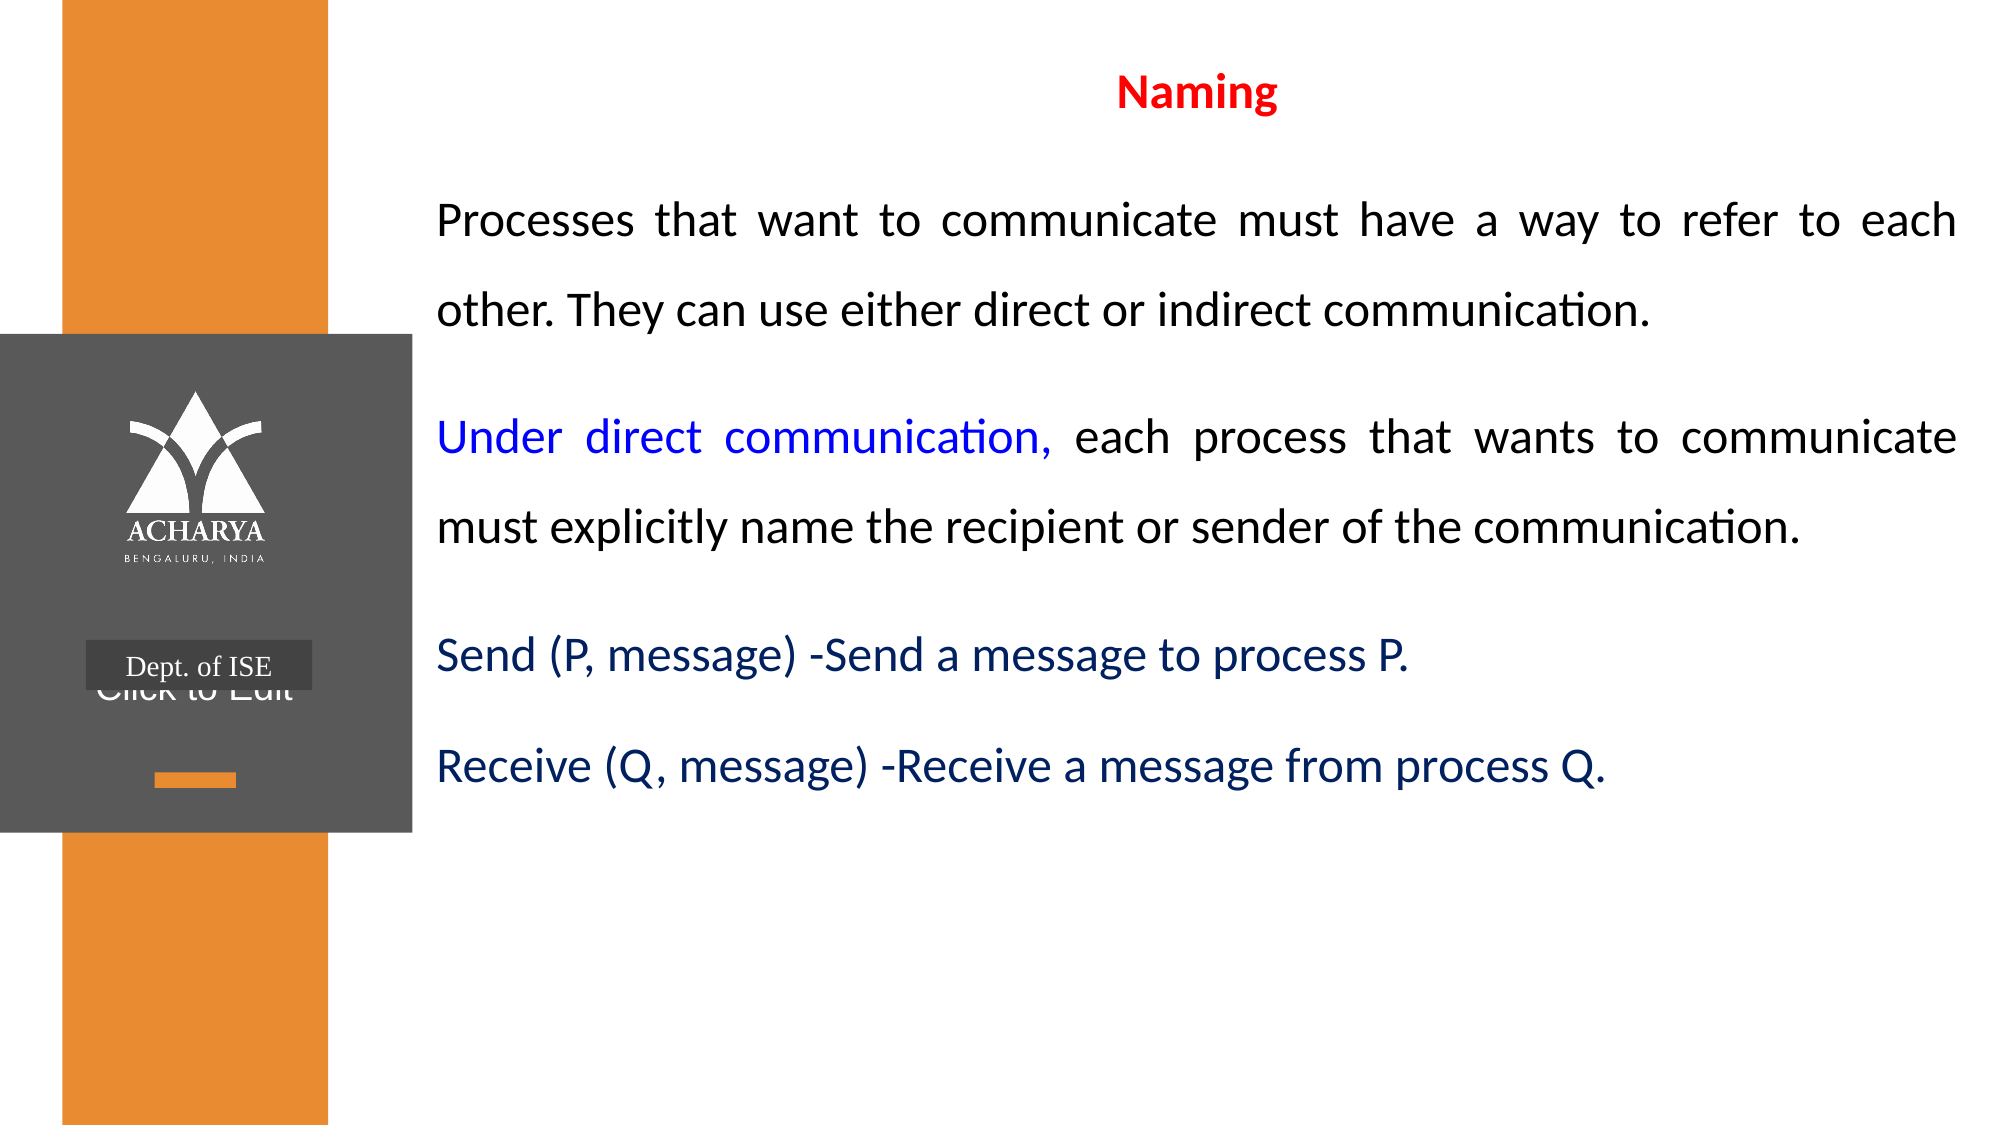

Naming
Processes that want to communicate must have a way to refer to each other. They can use either direct or indirect communication.
Under direct communication, each process that wants to communicate must explicitly name the recipient or sender of the communication.
Send (P, message) -Send a message to process P.
Receive (Q, message) -Receive a message from process Q.

Dept. of ISE